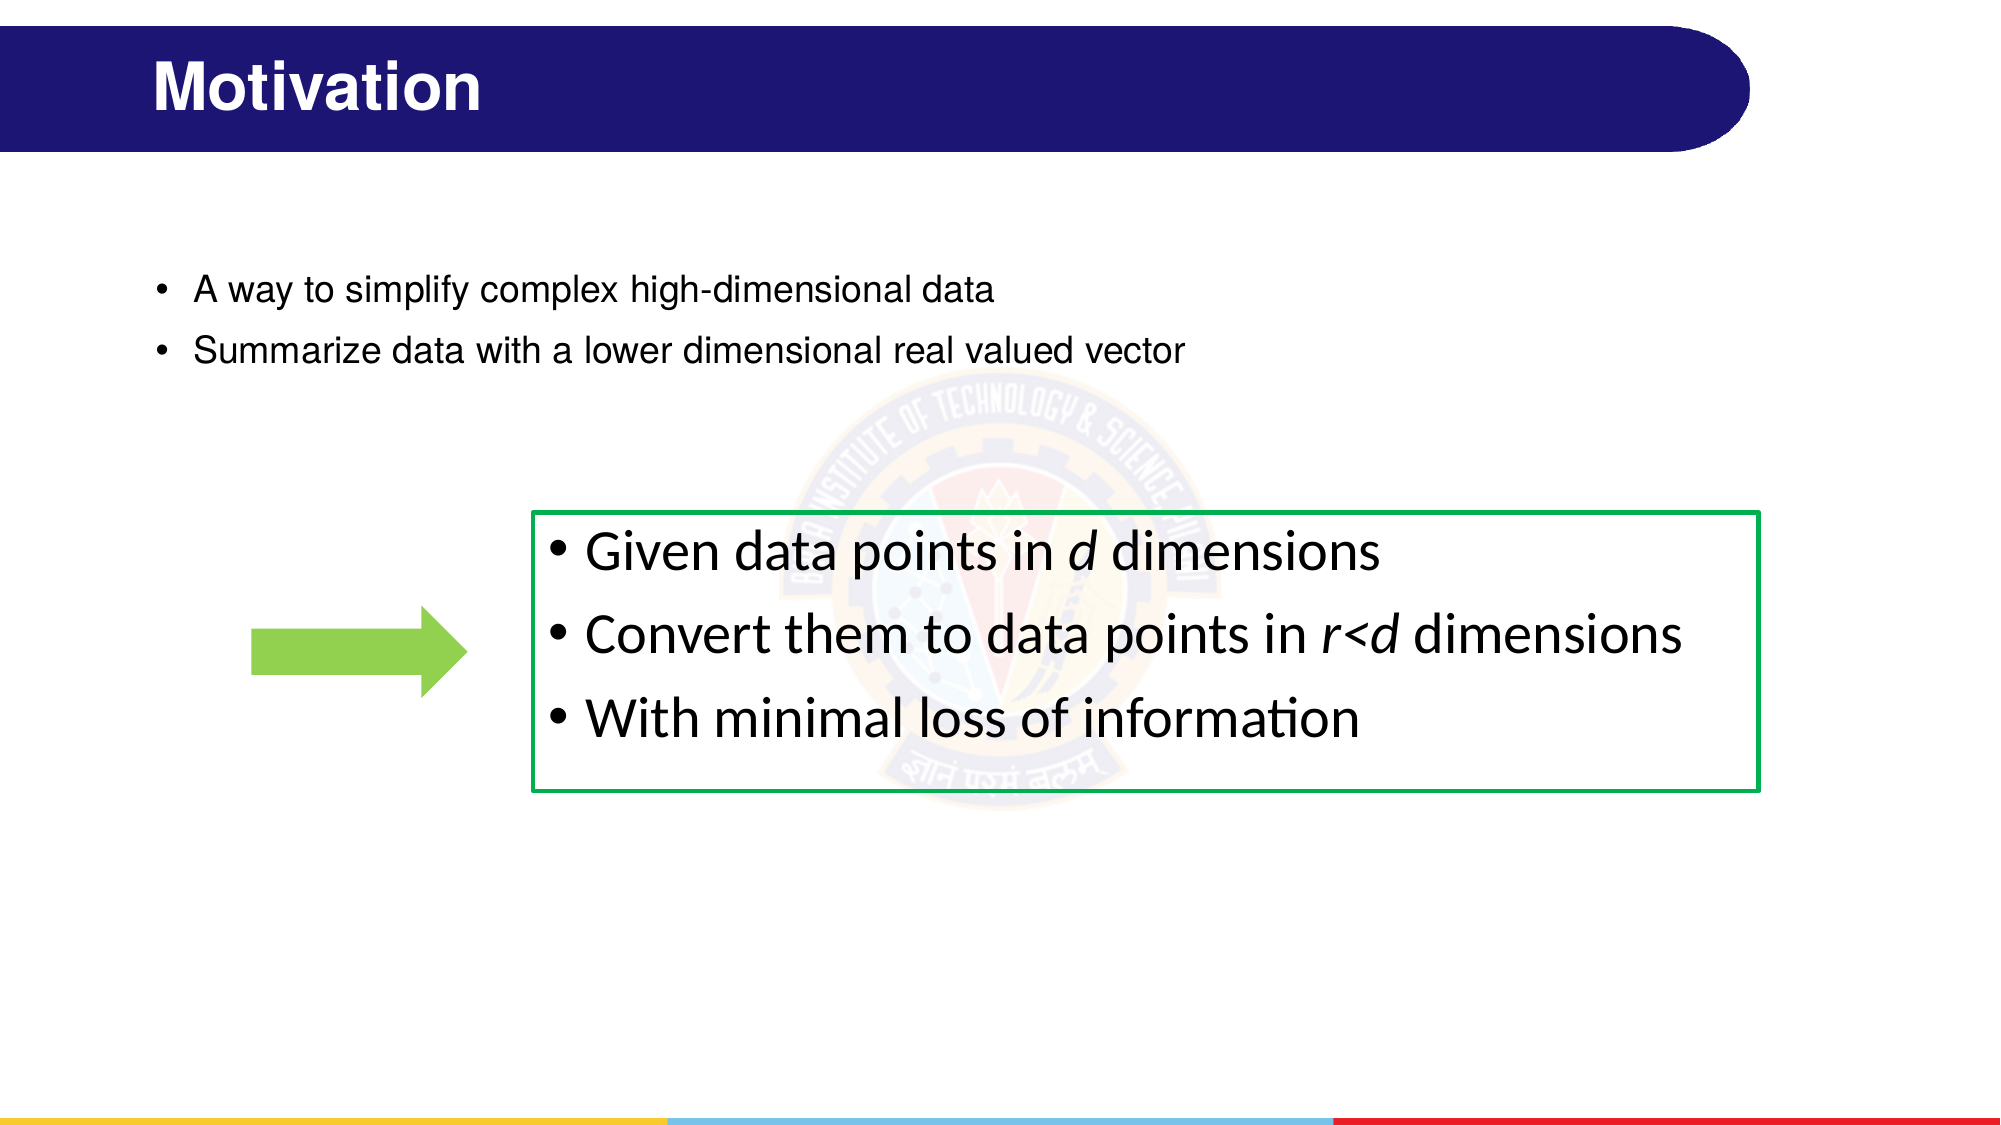

# Motivation

A way to simplify complex high-dimensional data
Summarize data with a lower dimensional real valued vector
Given data points in d dimensions
Convert them to data points in r<d dimensions
With minimal loss of information